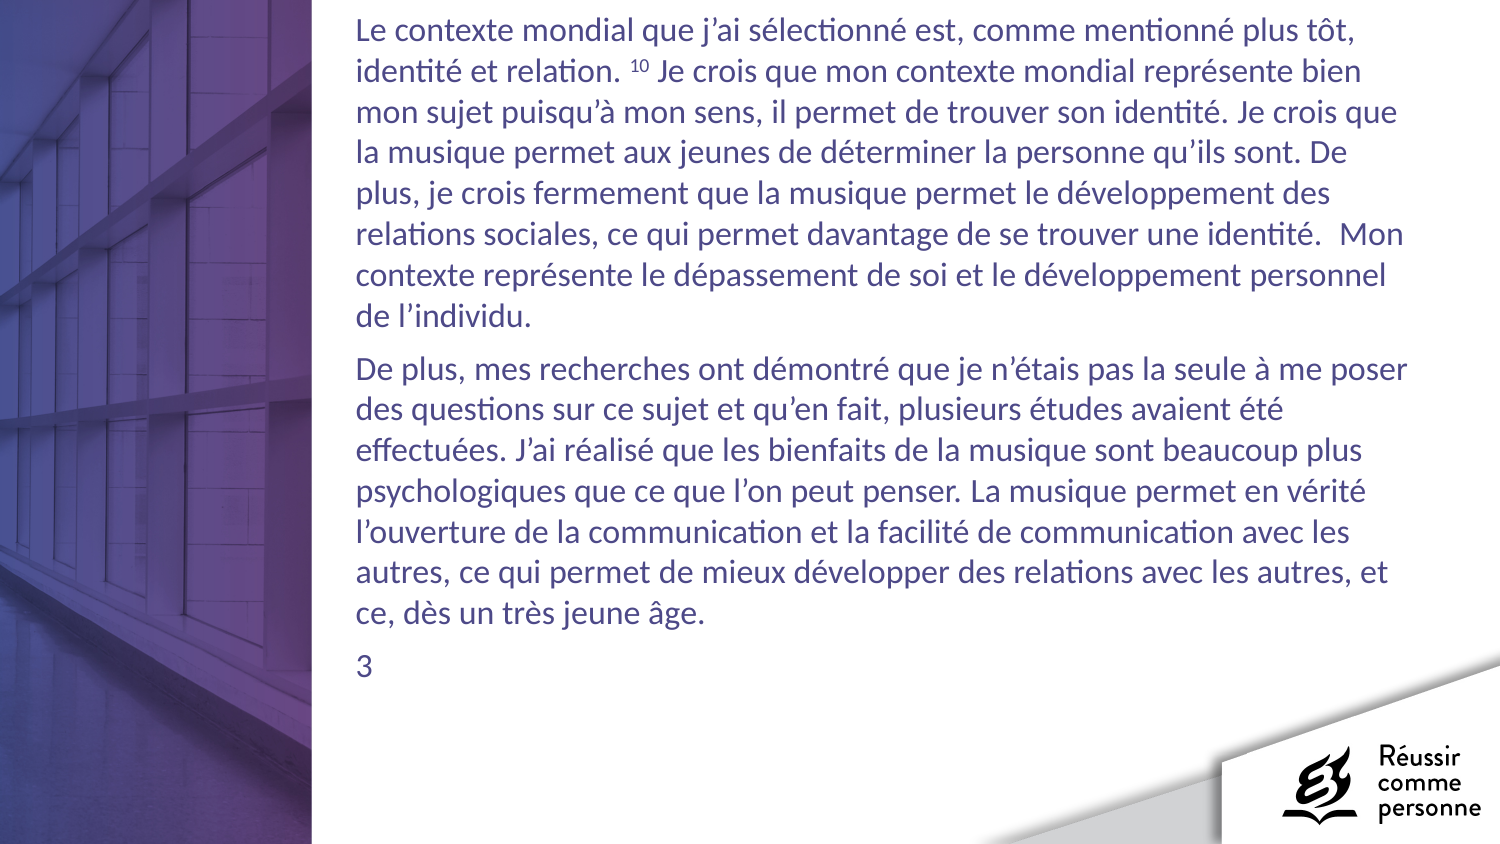

Le contexte mondial que j’ai sélectionné est, comme mentionné plus tôt, identité et relation. 10 Je crois que mon contexte mondial représente bien mon sujet puisqu’à mon sens, il permet de trouver son identité. Je crois que la musique permet aux jeunes de déterminer la personne qu’ils sont. De plus, je crois fermement que la musique permet le développement des relations sociales, ce qui permet davantage de se trouver une identité.  Mon contexte représente le dépassement de soi et le développement personnel de l’individu.
De plus, mes recherches ont démontré que je n’étais pas la seule à me poser des questions sur ce sujet et qu’en fait, plusieurs études avaient été effectuées. J’ai réalisé que les bienfaits de la musique sont beaucoup plus psychologiques que ce que l’on peut penser. La musique permet en vérité l’ouverture de la communication et la facilité de communication avec les autres, ce qui permet de mieux développer des relations avec les autres, et ce, dès un très jeune âge.
3